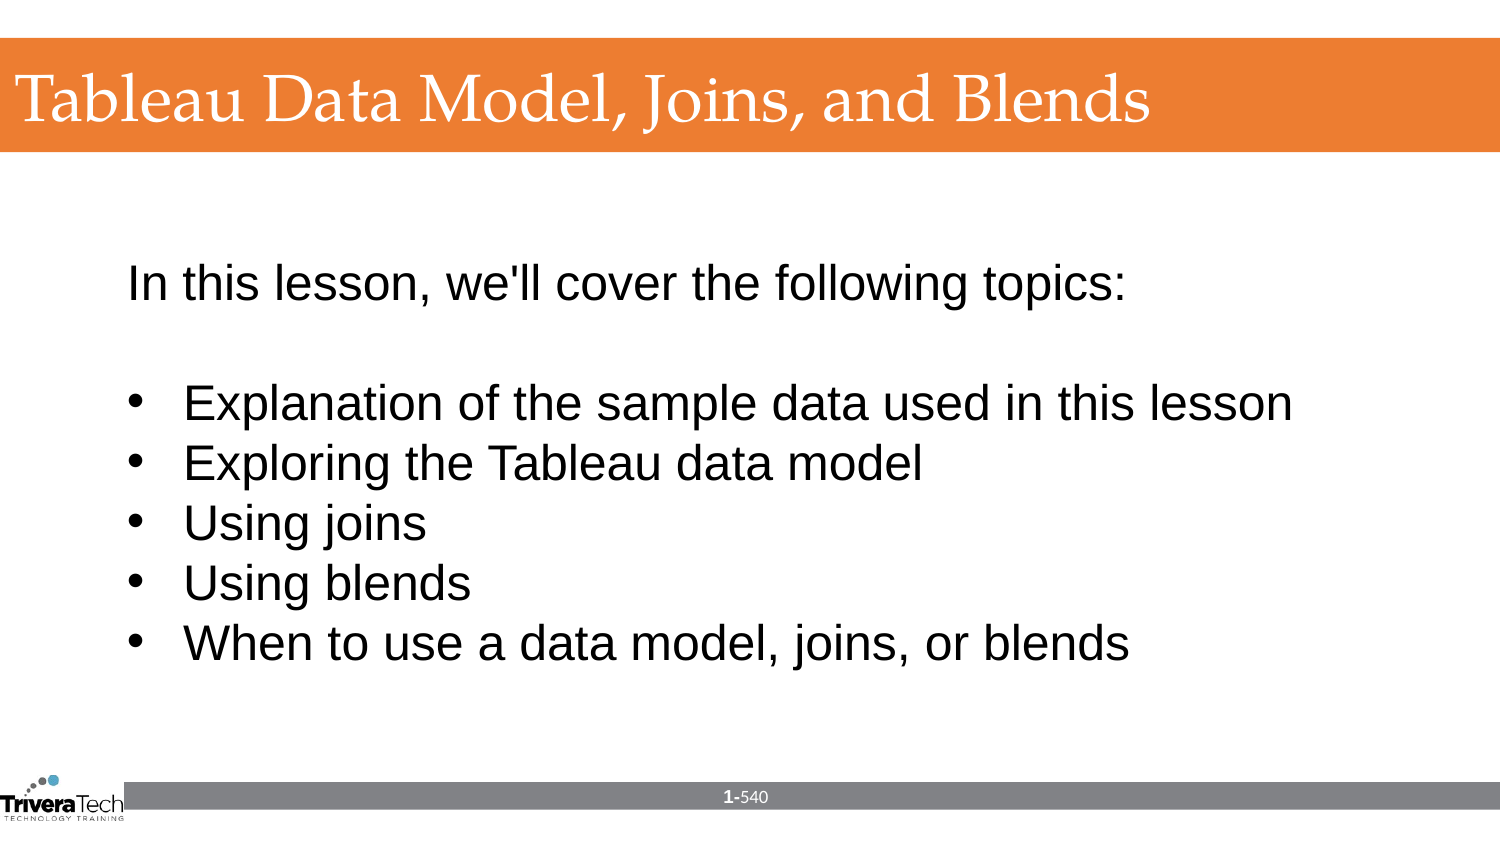

Tableau Data Model, Joins, and Blends
In this lesson, we'll cover the following topics:

Explanation of the sample data used in this lesson
Exploring the Tableau data model
Using joins
Using blends
When to use a data model, joins, or blends
1-540